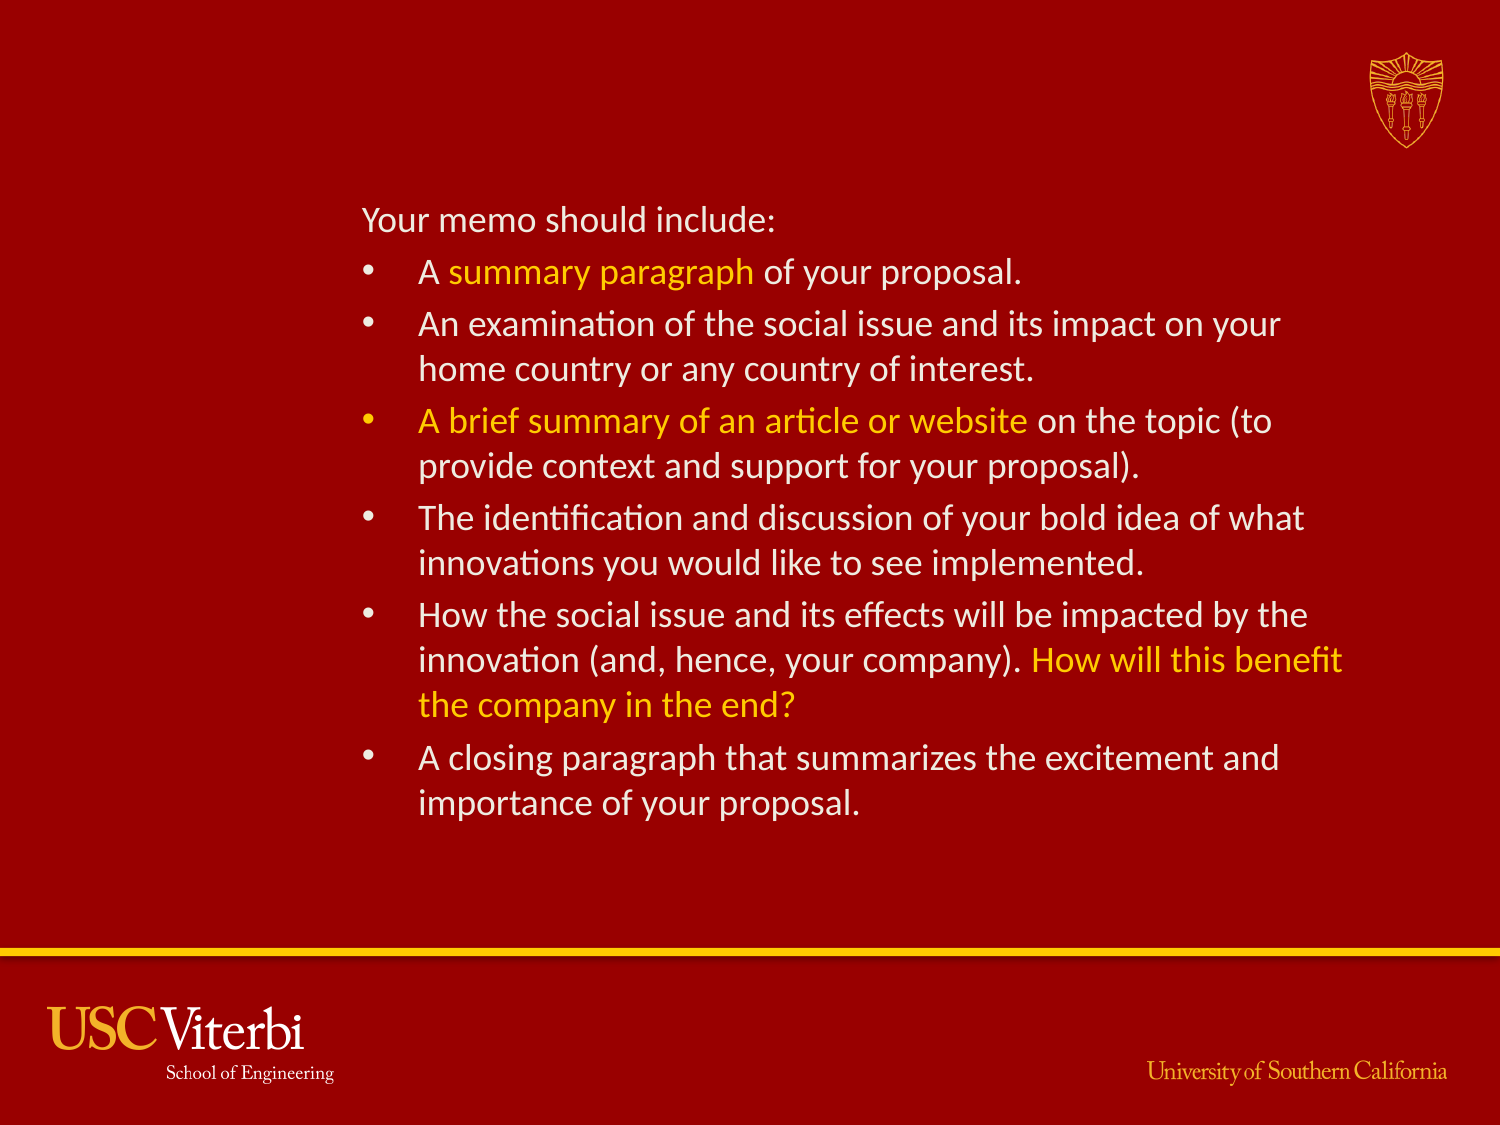

#
Your memo should include:
A summary paragraph of your proposal.
An examination of the social issue and its impact on your home country or any country of interest.
A brief summary of an article or website on the topic (to provide context and support for your proposal).
The identification and discussion of your bold idea of what innovations you would like to see implemented.
How the social issue and its effects will be impacted by the innovation (and, hence, your company). How will this benefit the company in the end?
A closing paragraph that summarizes the excitement and importance of your proposal.